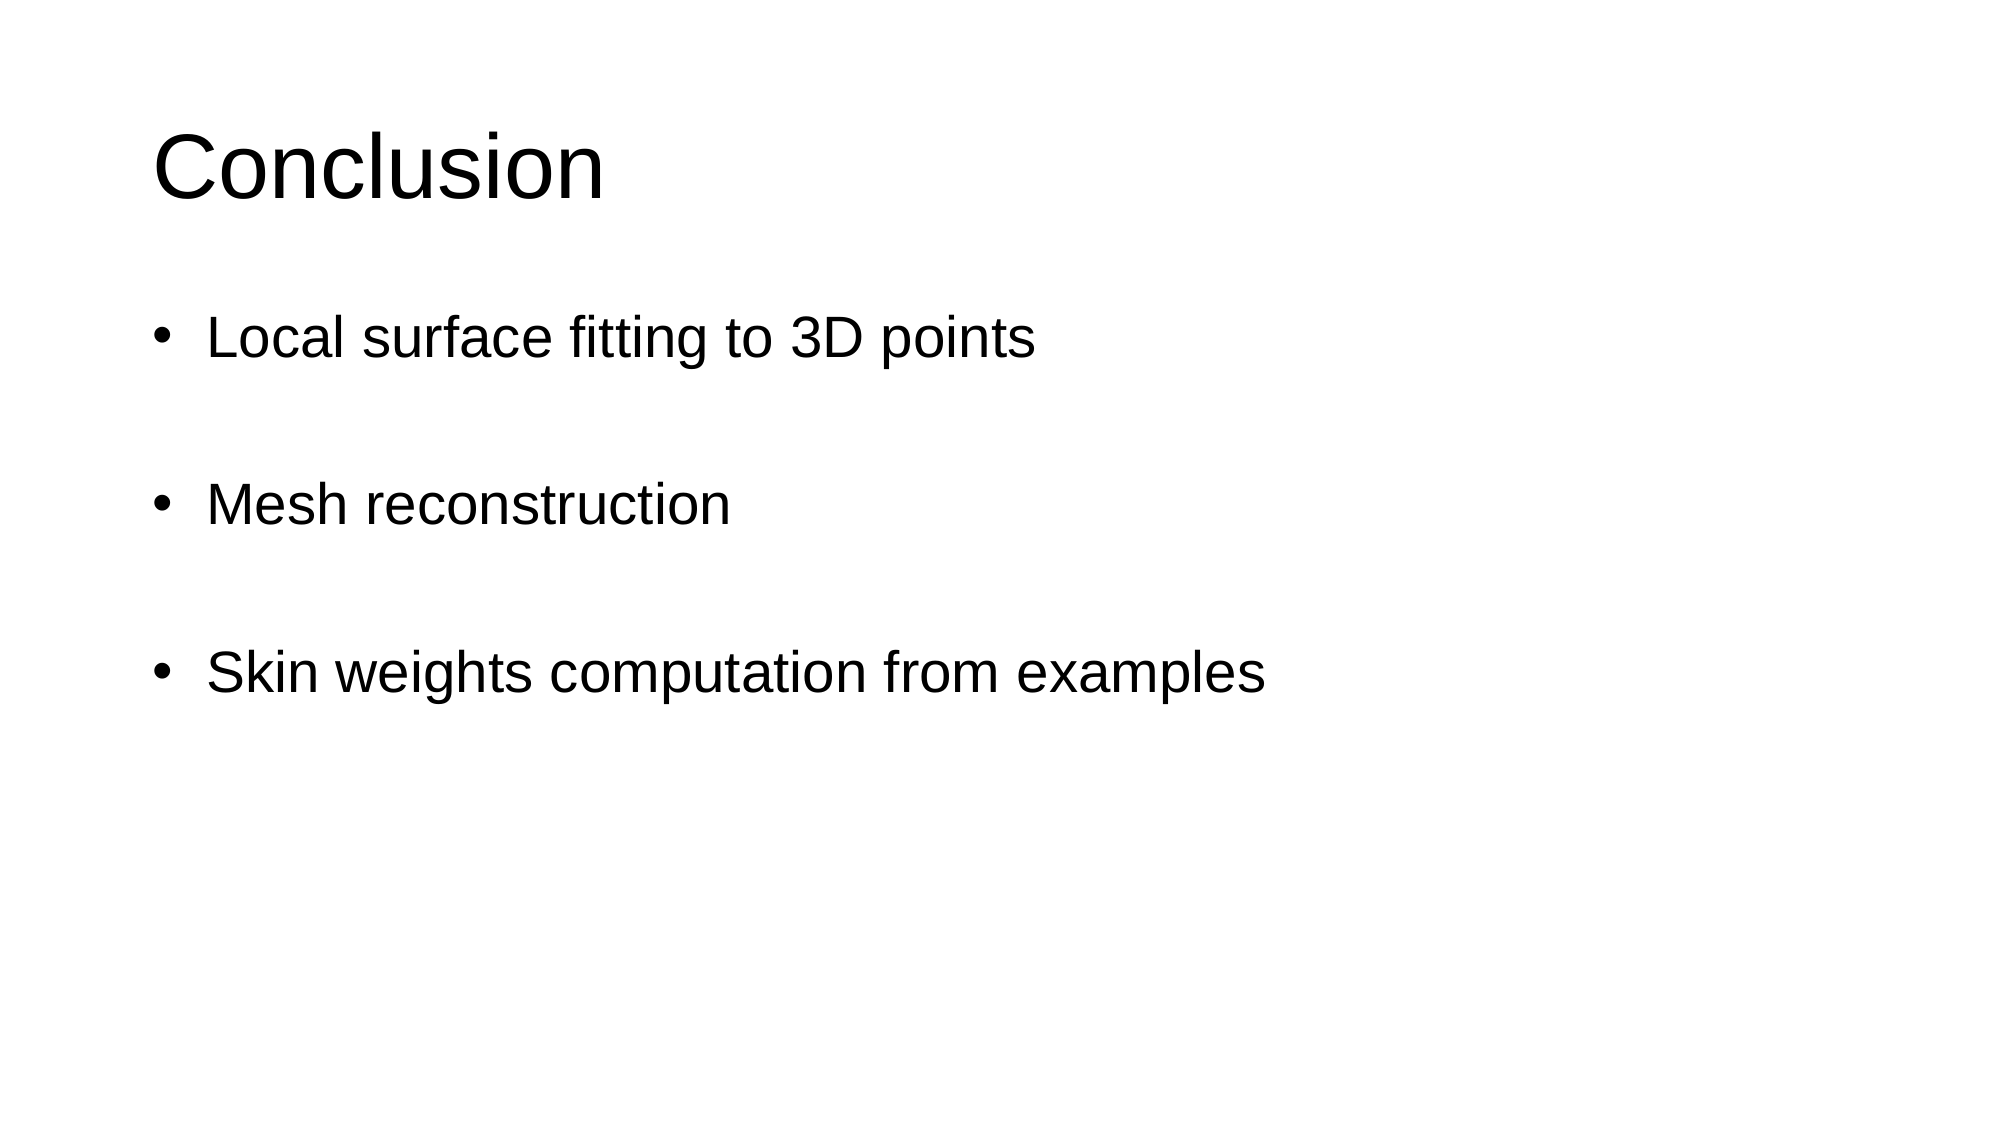

# Conclusion
 Local surface fitting to 3D points

 Mesh reconstruction

 Skin weights computation from examples